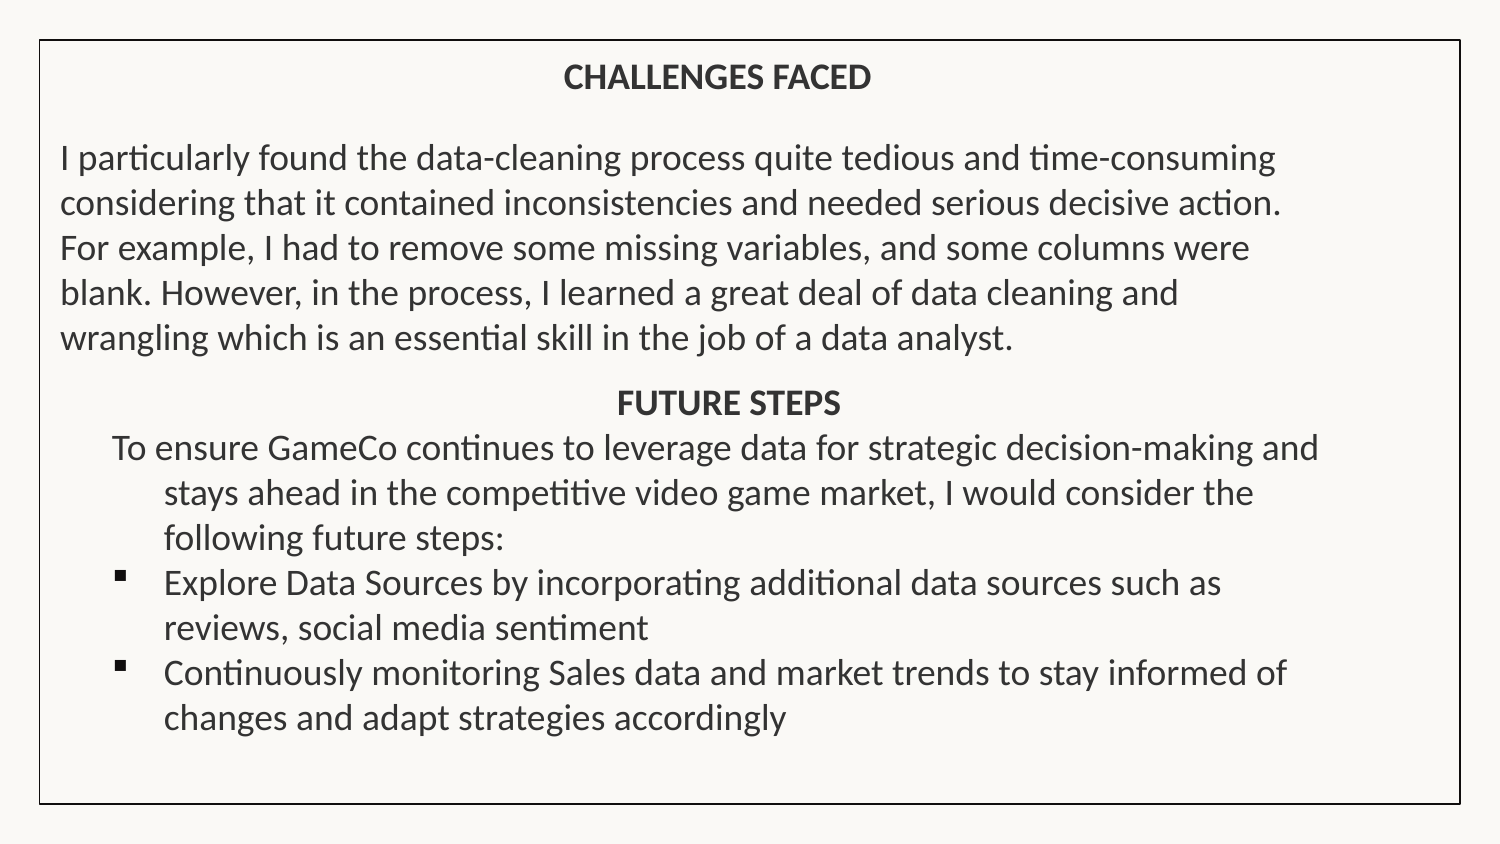

CHALLENGES FACED
I particularly found the data-cleaning process quite tedious and time-consuming considering that it contained inconsistencies and needed serious decisive action. For example, I had to remove some missing variables, and some columns were blank. However, in the process, I learned a great deal of data cleaning and wrangling which is an essential skill in the job of a data analyst.
FUTURE STEPS
To ensure GameCo continues to leverage data for strategic decision-making and stays ahead in the competitive video game market, I would consider the following future steps:
Explore Data Sources by incorporating additional data sources such as reviews, social media sentiment
Continuously monitoring Sales data and market trends to stay informed of changes and adapt strategies accordingly